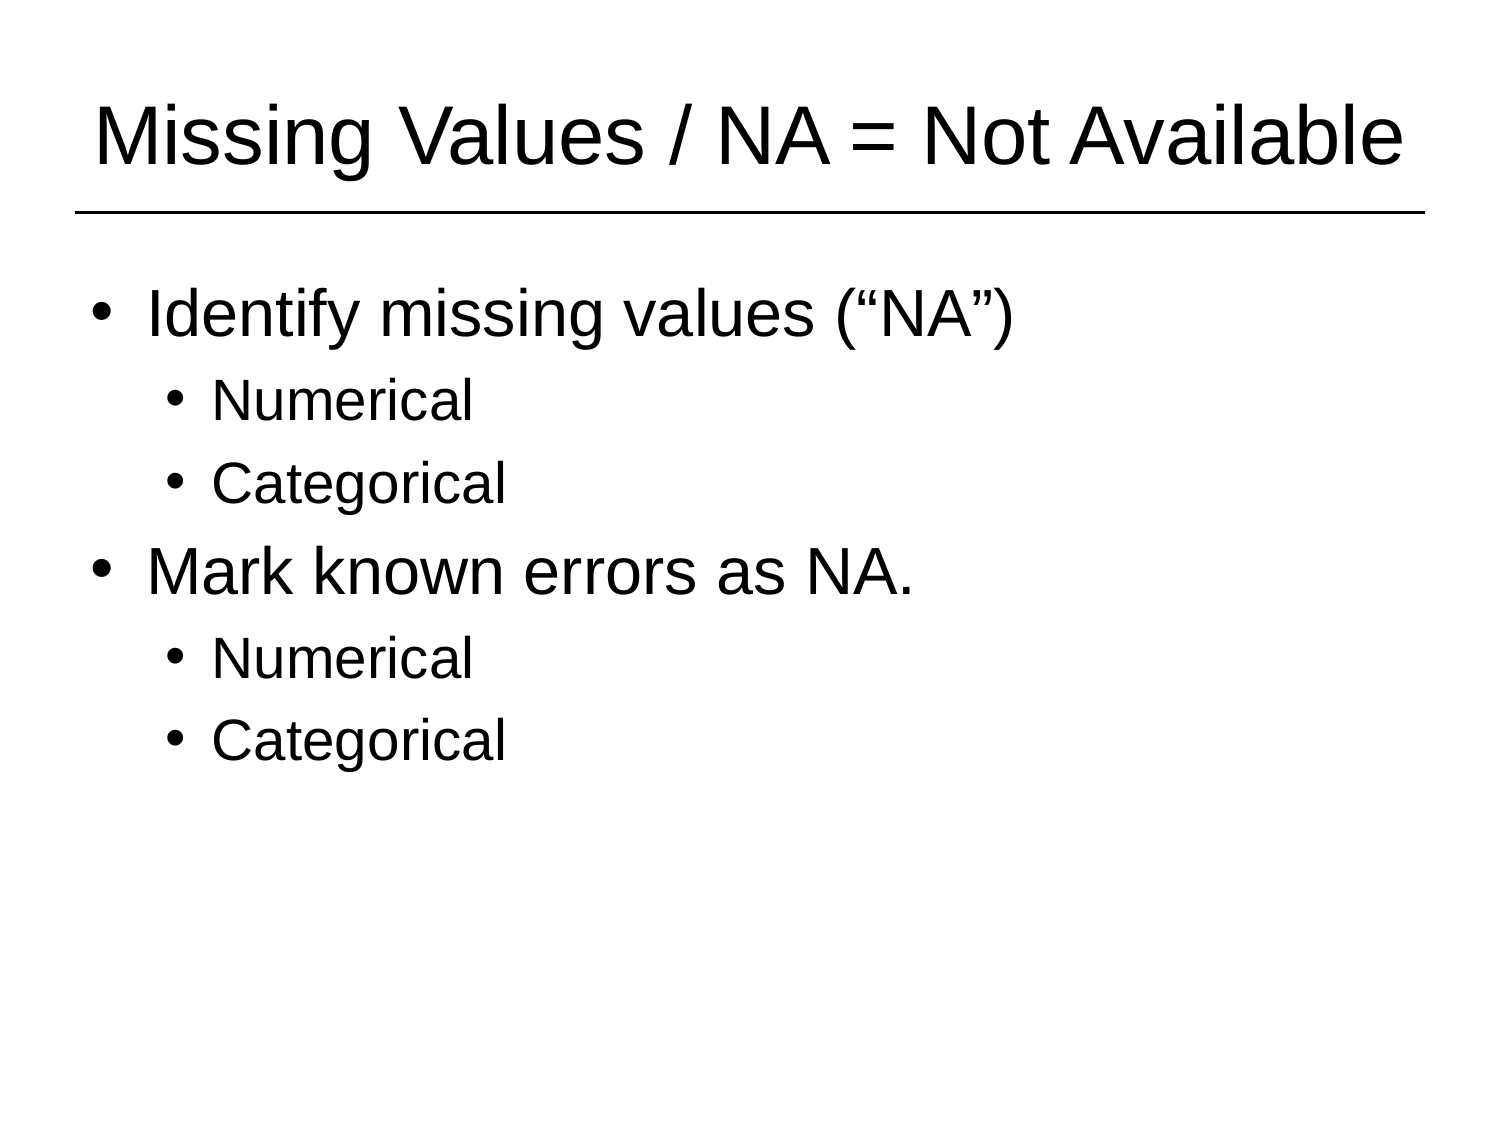

# Missing Values / NA = Not Available
Identify missing values (“NA”)
Numerical
Categorical
Mark known errors as NA.
Numerical
Categorical